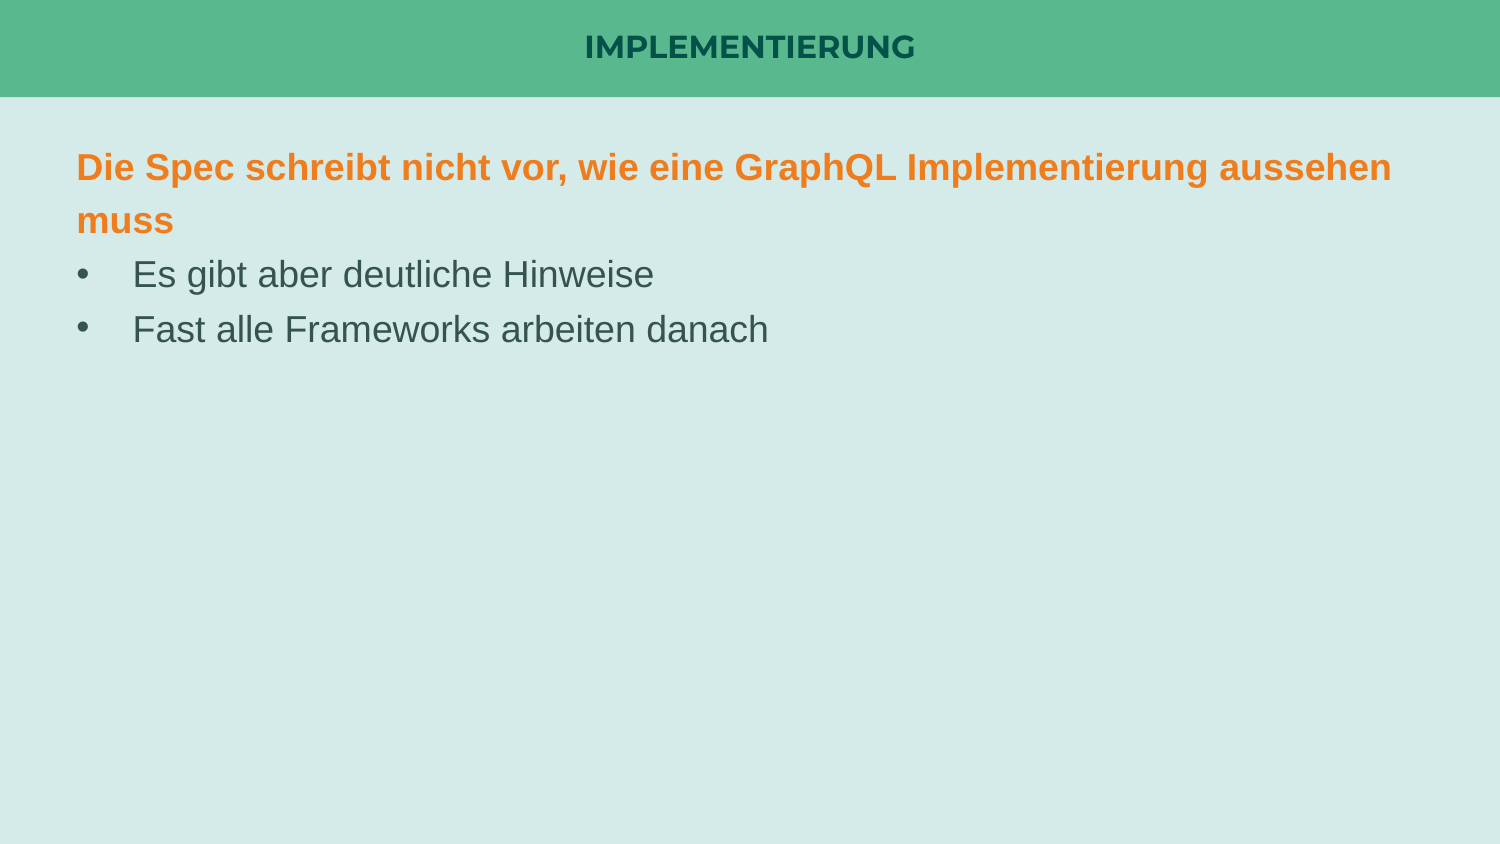

# Implementierung
Die Spec schreibt nicht vor, wie eine GraphQL Implementierung aussehen muss
Es gibt aber deutliche Hinweise
Fast alle Frameworks arbeiten danach